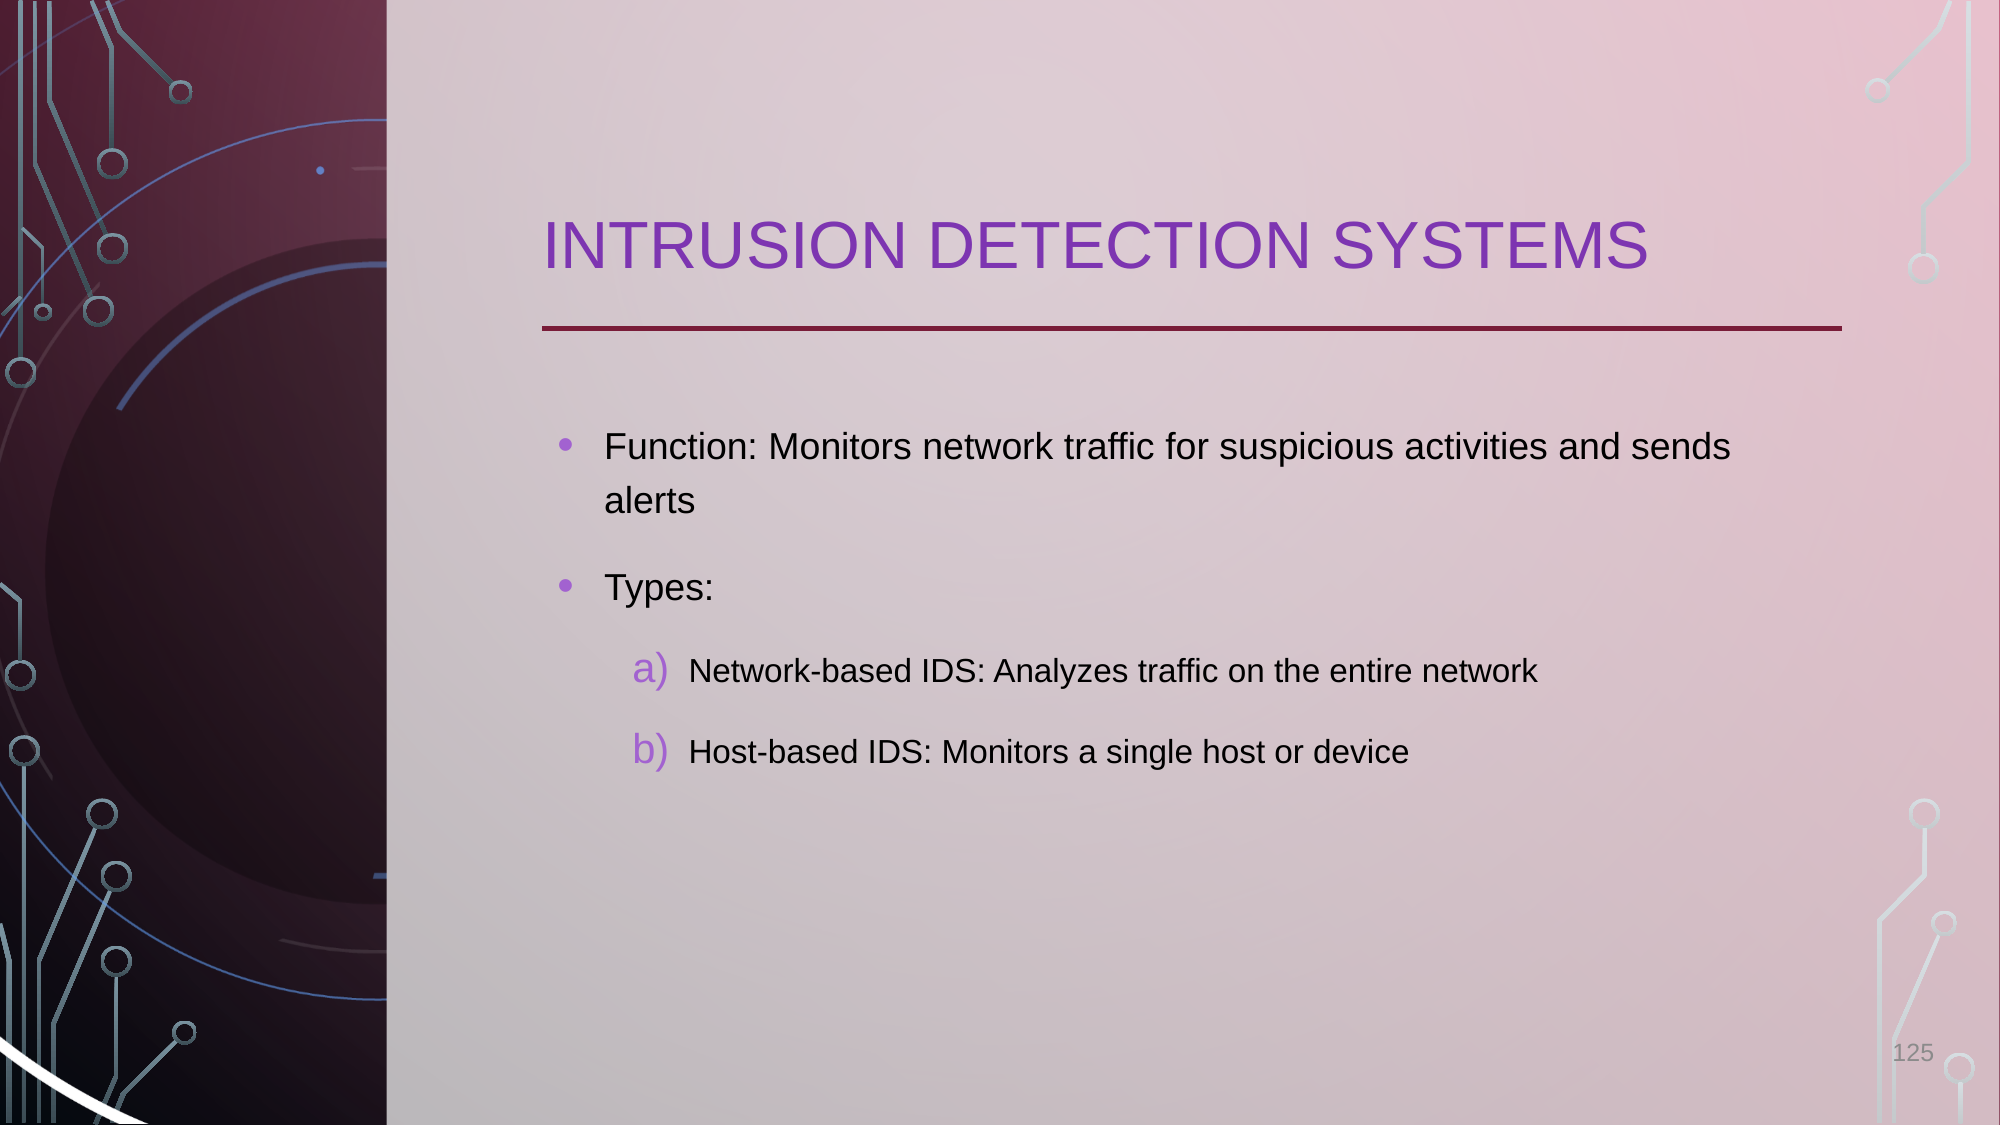

# INTRUSION DETECTION SYSTEMS
Function: Monitors network traffic for suspicious activities and sends alerts
Types:
Network-based IDS: Analyzes traffic on the entire network
Host-based IDS: Monitors a single host or device
125